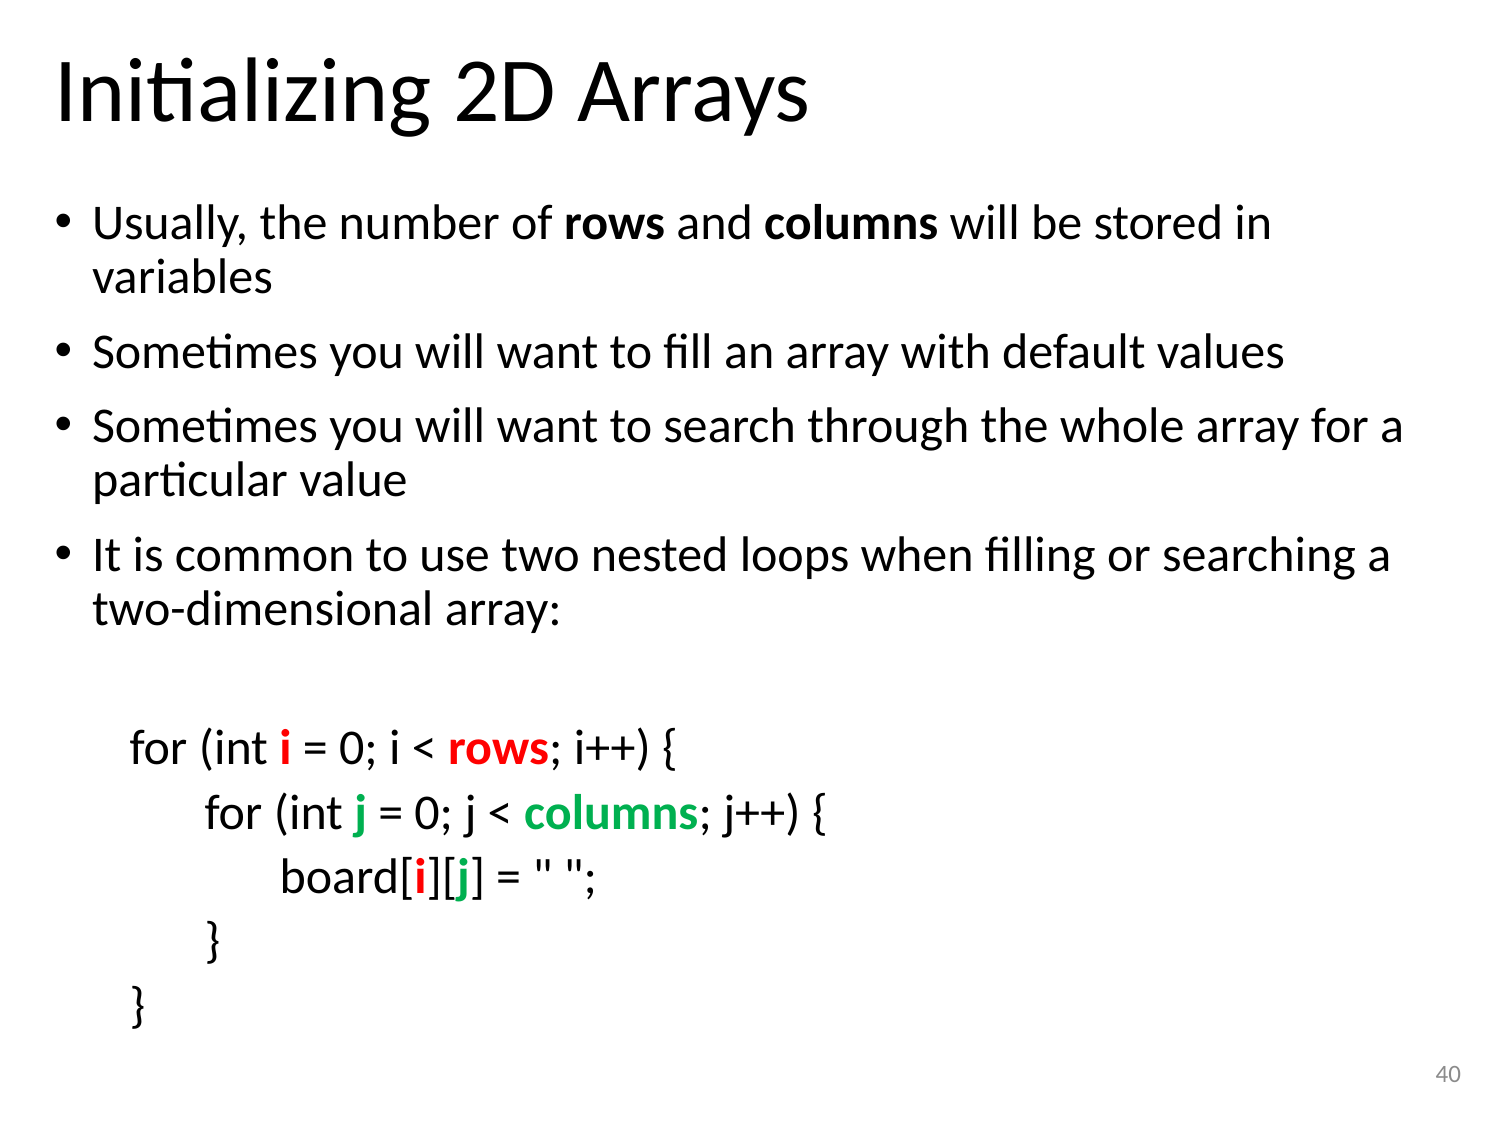

# Initializing 2D Arrays
Usually, the number of rows and columns will be stored in variables
Sometimes you will want to fill an array with default values
Sometimes you will want to search through the whole array for a particular value
It is common to use two nested loops when filling or searching a two-dimensional array:

for (int i = 0; i < rows; i++) {
for (int j = 0; j < columns; j++) {
board[i][j] = " ";
}
}

40